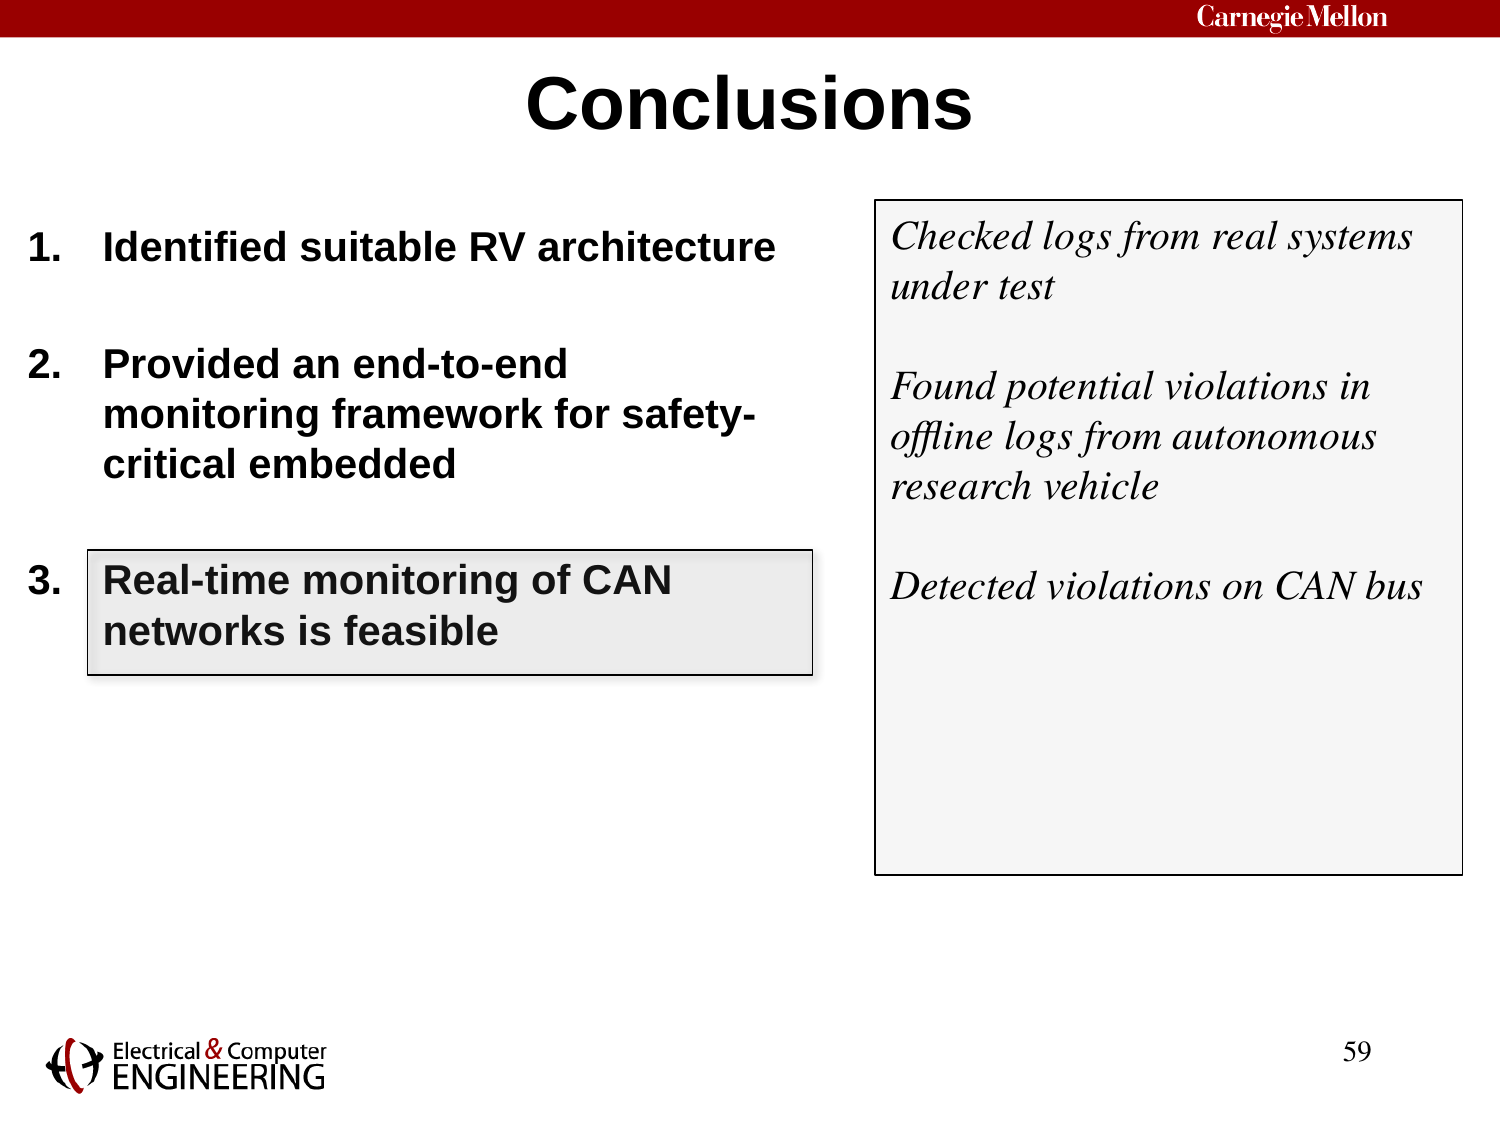

# Conclusions
Checked logs from real systems under test

Found potential violations in offline logs from autonomous research vehicle

Detected violations on CAN bus
Identified suitable RV architecture

Provided an end-to-end monitoring framework for safety-critical embedded

Real-time monitoring of CAN networks is feasible

59